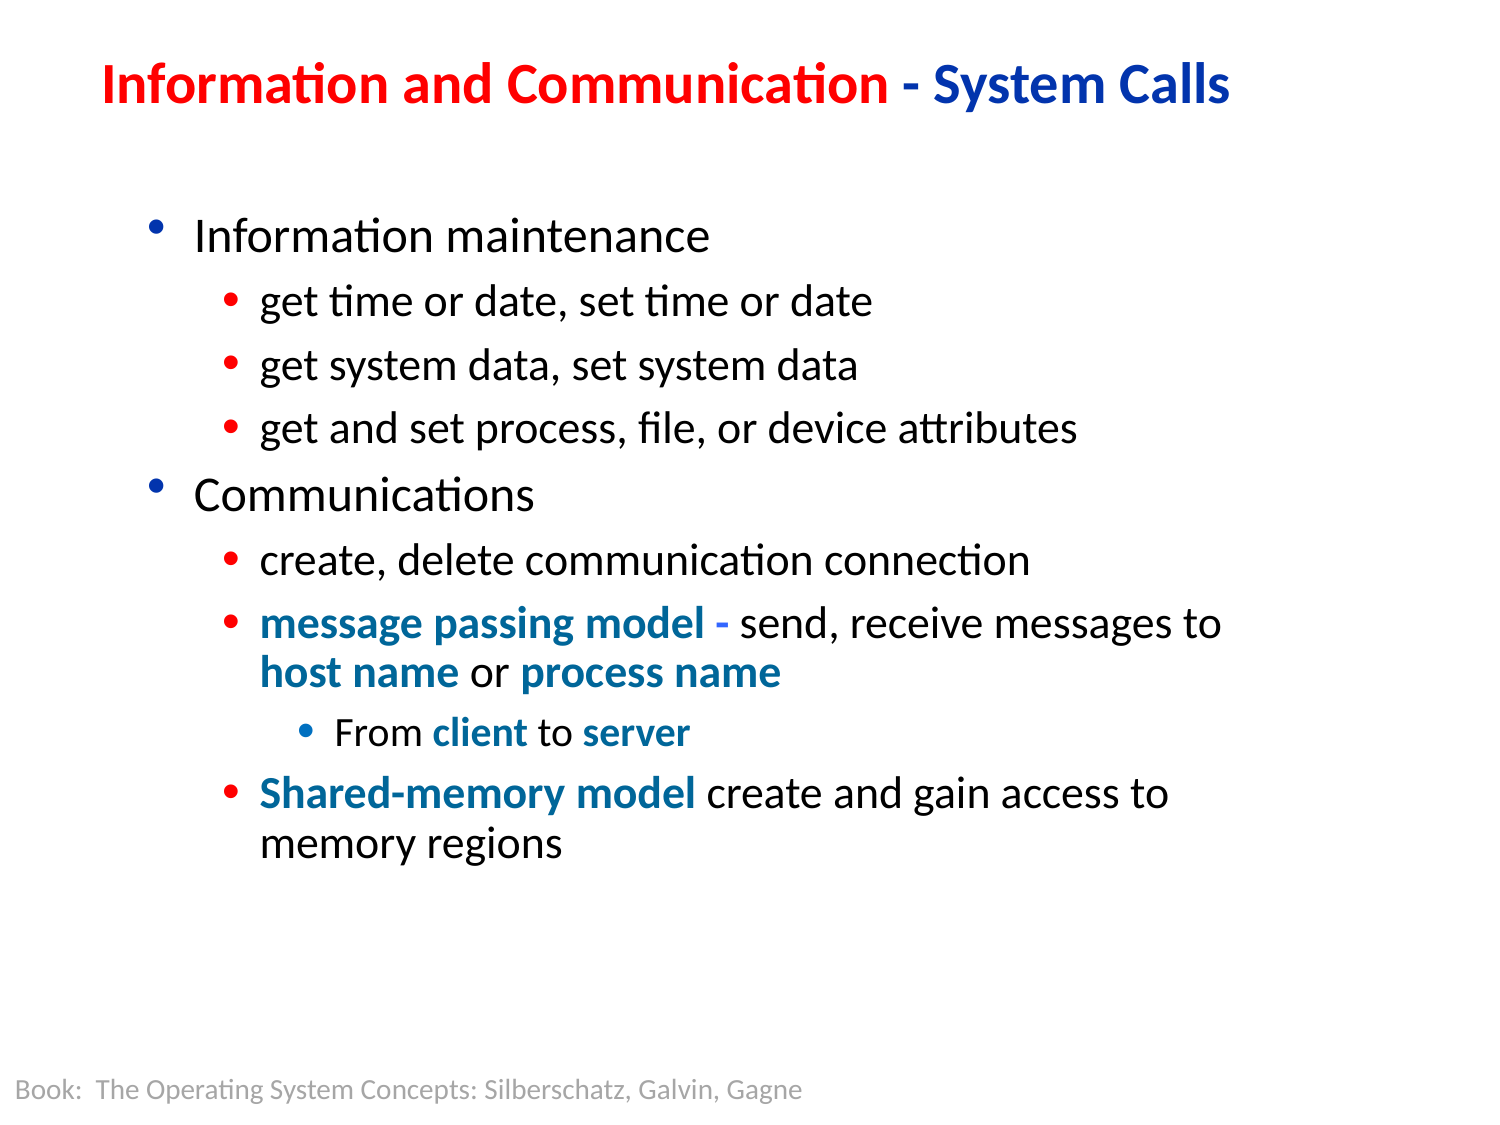

# Information and Communication - System Calls
Information maintenance
get time or date, set time or date
get system data, set system data
get and set process, file, or device attributes
Communications
create, delete communication connection
message passing model - send, receive messages to host name or process name
From client to server
Shared-memory model create and gain access to memory regions
Book:  The Operating System Concepts: Silberschatz, Galvin, Gagne